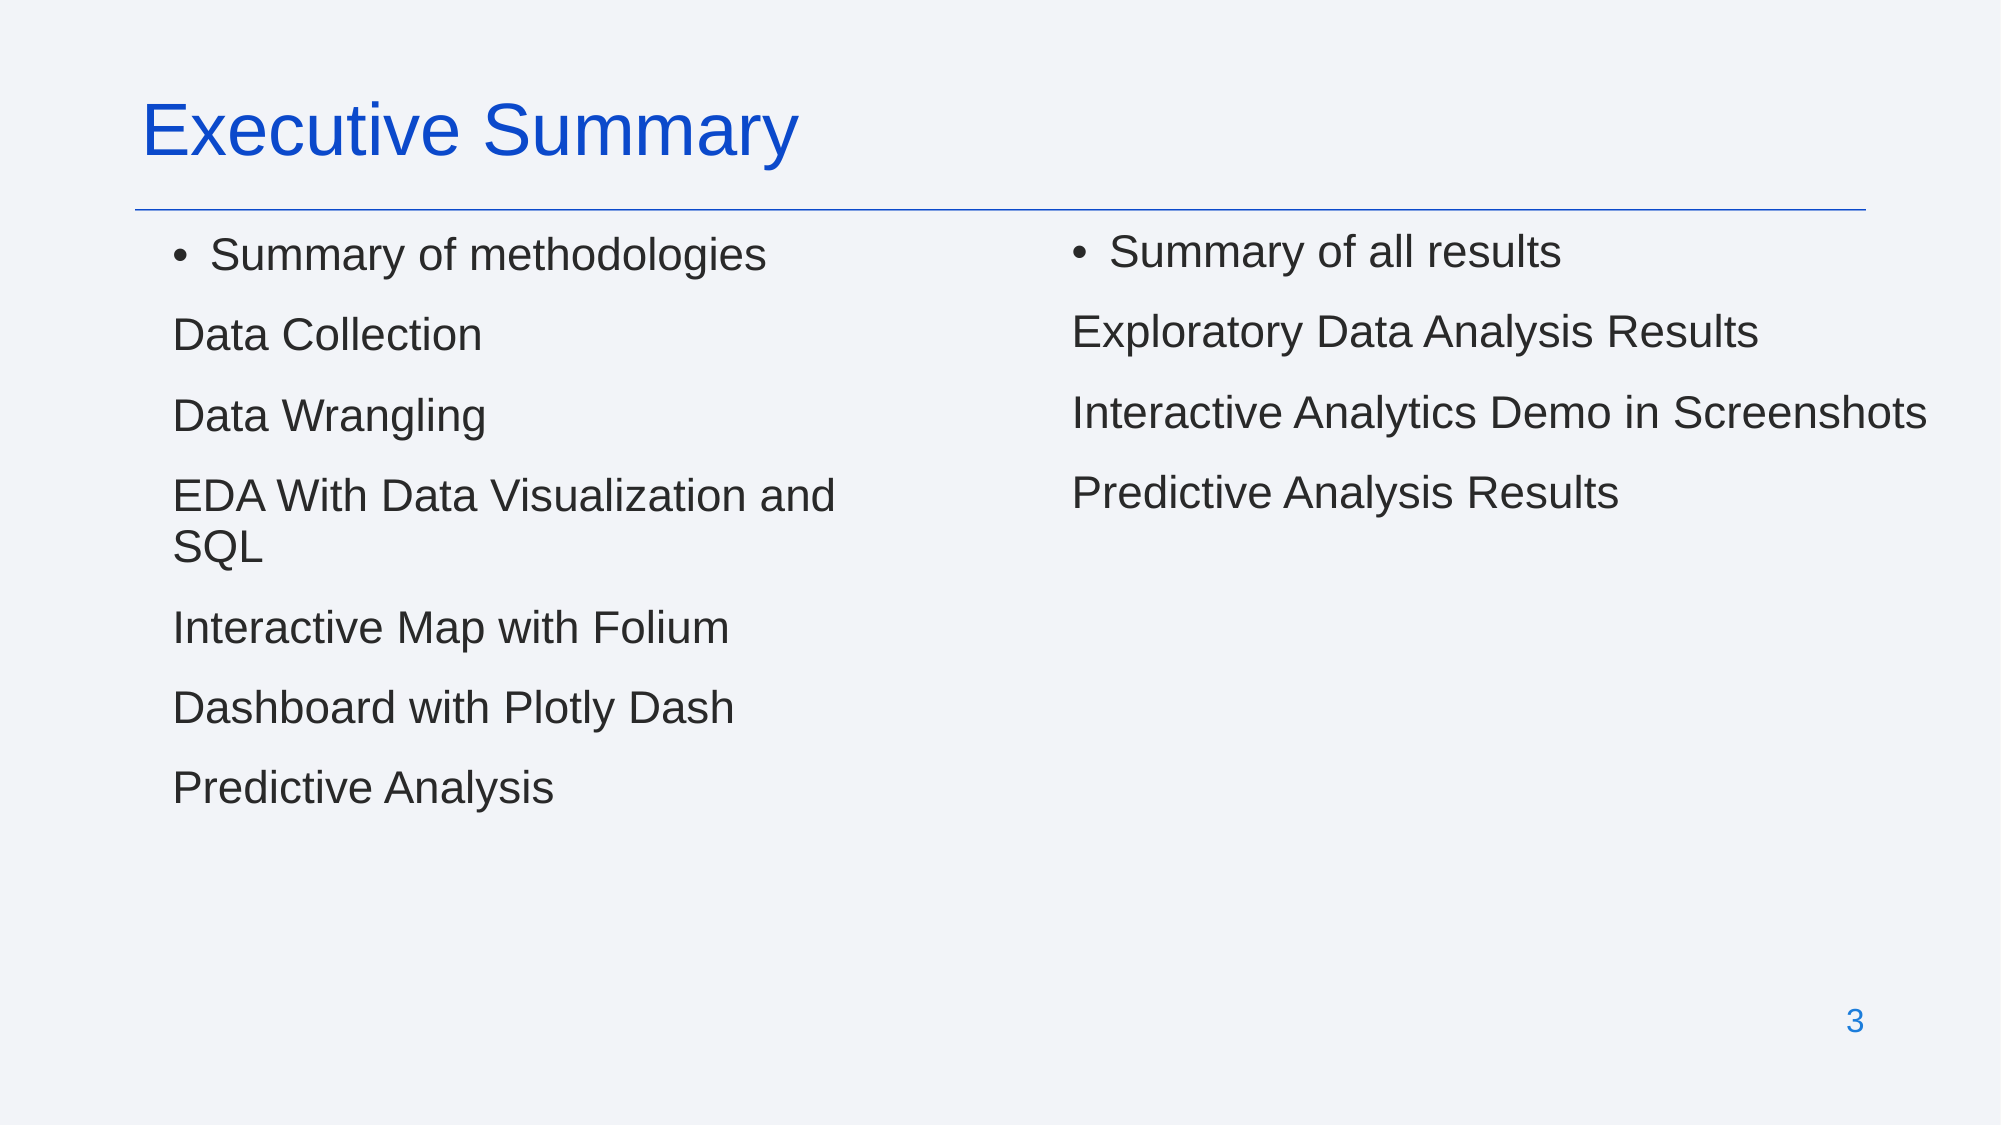

Executive Summary
Summary of all results
Exploratory Data Analysis Results
Interactive Analytics Demo in Screenshots
Predictive Analysis Results
Summary of methodologies
Data Collection
Data Wrangling
EDA With Data Visualization and SQL
Interactive Map with Folium
Dashboard with Plotly Dash
Predictive Analysis
3